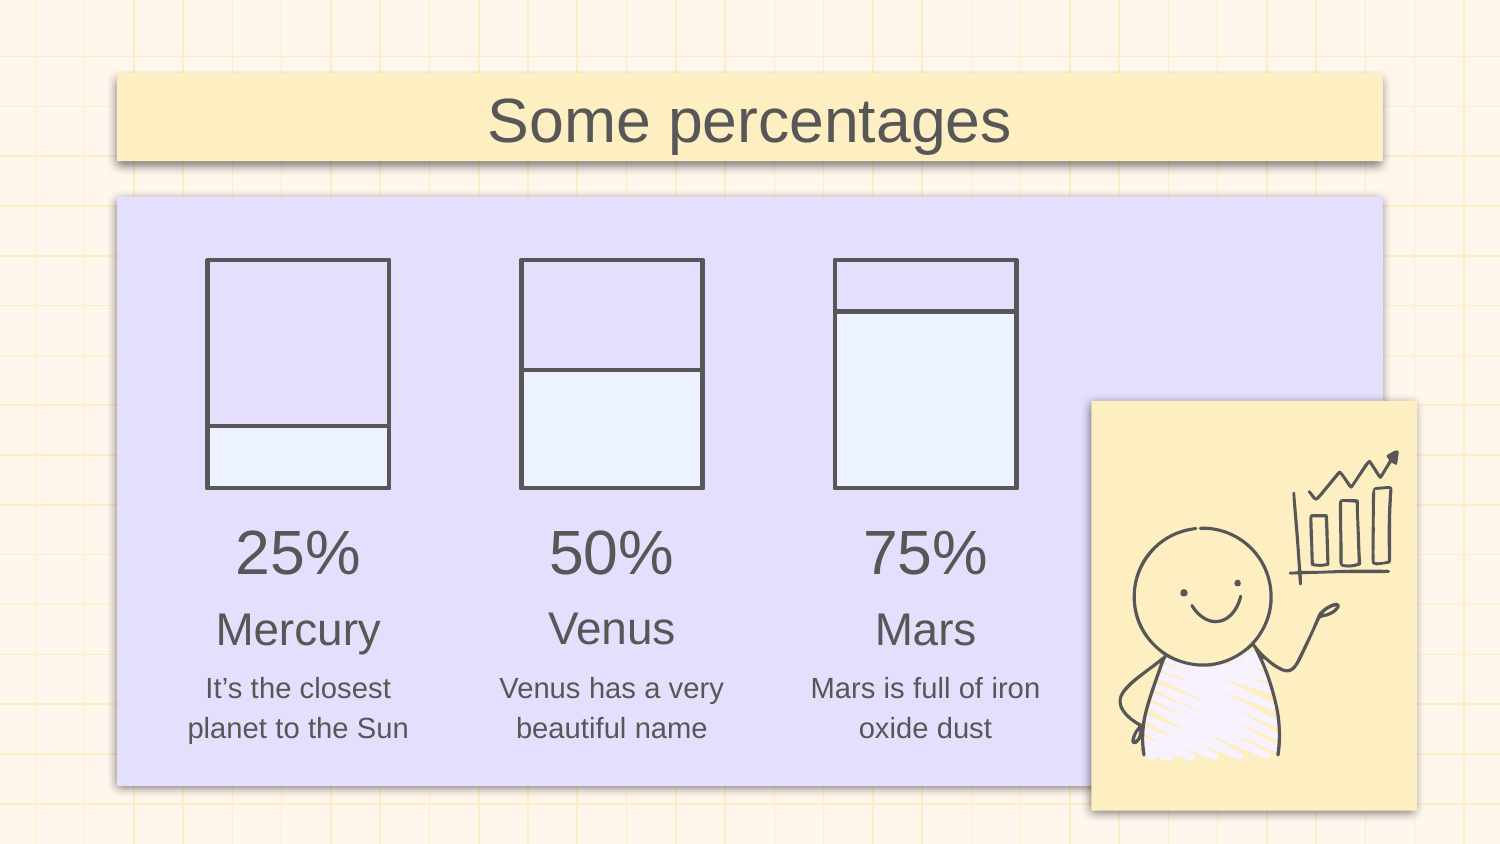

Some percentages

# 25%
50%
75%
Venus
Mercury
Mars
Venus has a very beautiful name
It’s the closest planet to the Sun
Mars is full of iron oxide dust